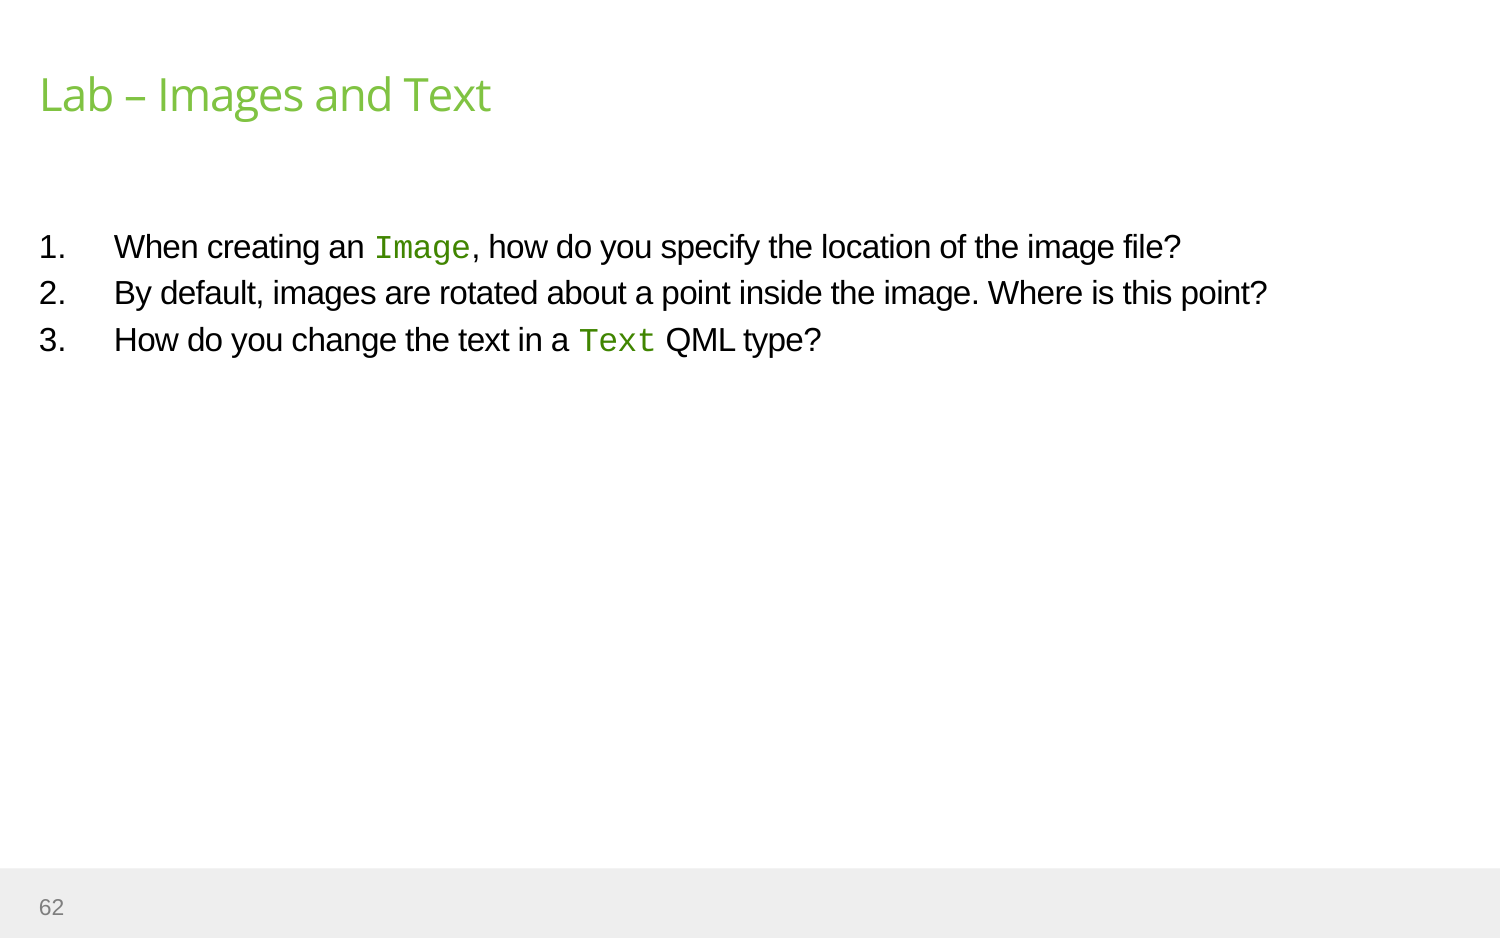

# Lab – Images and Text
When creating an Image, how do you specify the location of the image file?
By default, images are rotated about a point inside the image. Where is this point?
How do you change the text in a Text QML type?
62